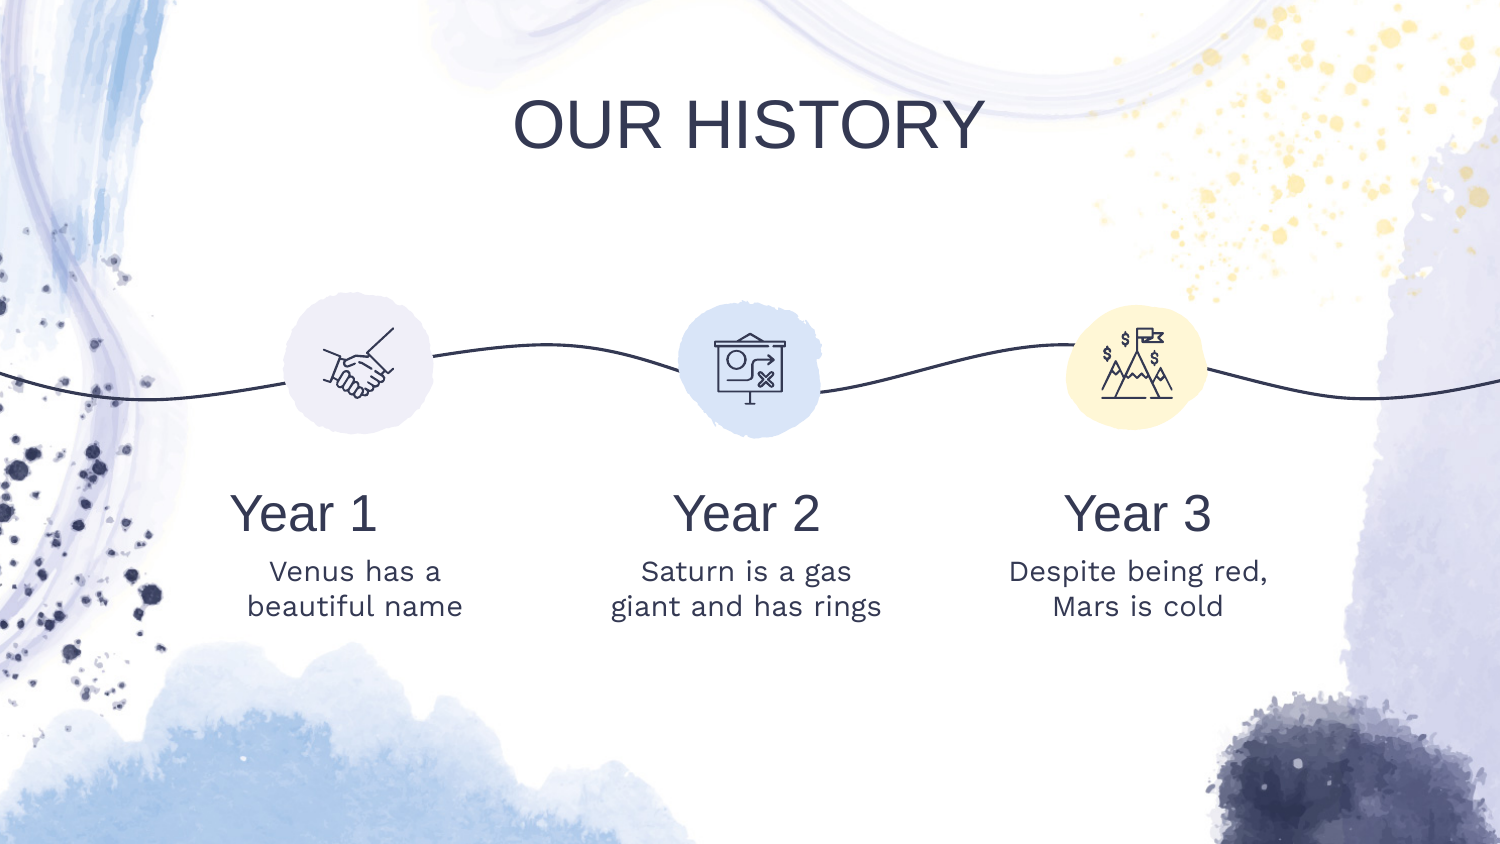

# OUR HISTORY

Year 1
Year 2
Year 3
Venus has a beautiful name
Saturn is a gas giant and has rings
Despite being red, Mars is cold